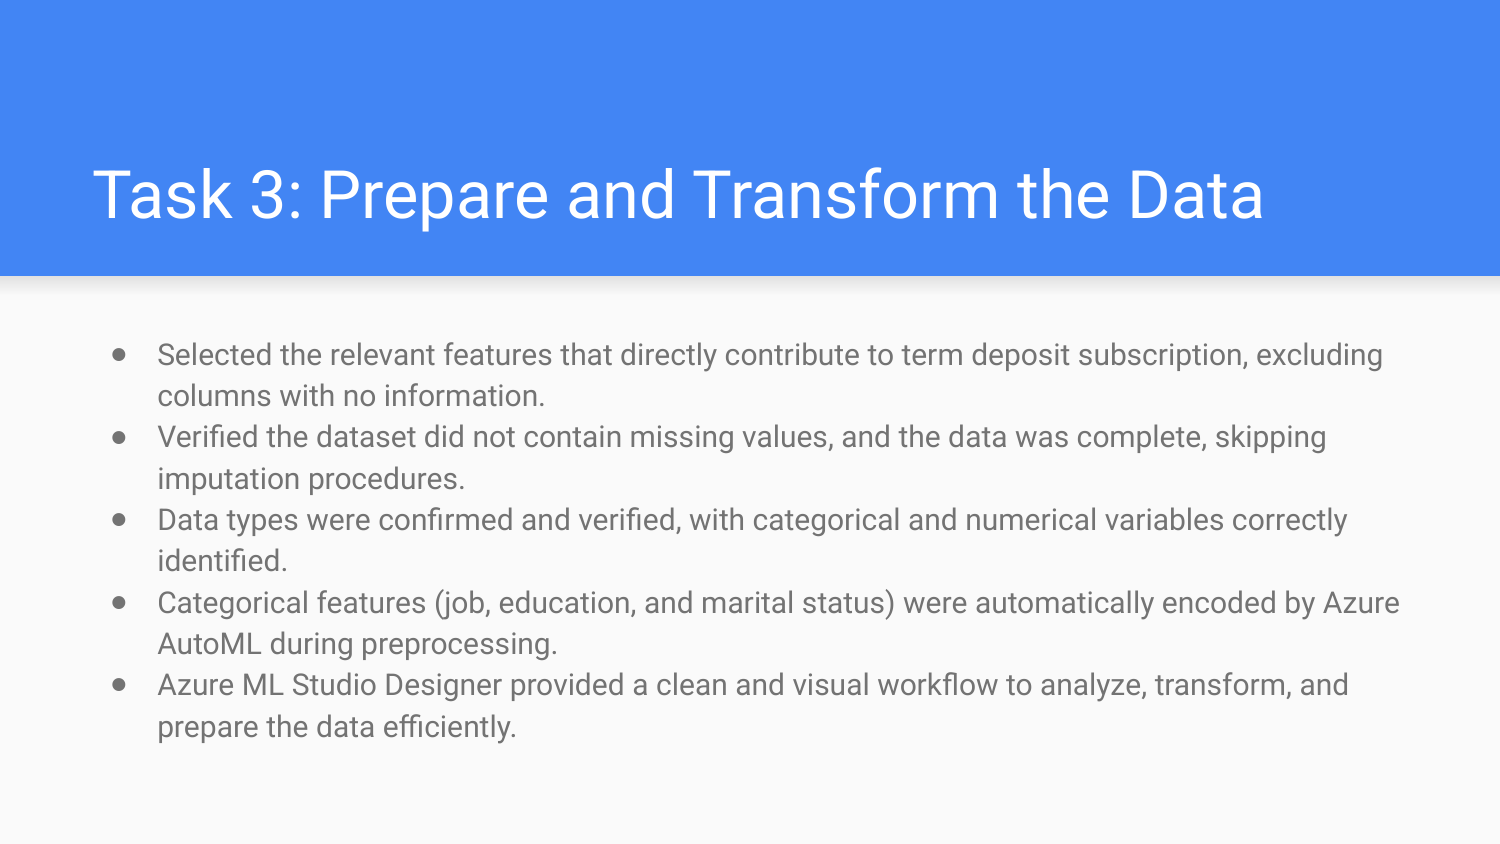

# Task 3: Prepare and Transform the Data
Selected the relevant features that directly contribute to term deposit subscription, excluding columns with no information.
Verified the dataset did not contain missing values, and the data was complete, skipping imputation procedures.
Data types were confirmed and verified, with categorical and numerical variables correctly identified.
Categorical features (job, education, and marital status) were automatically encoded by Azure AutoML during preprocessing.
Azure ML Studio Designer provided a clean and visual workflow to analyze, transform, and prepare the data efficiently.